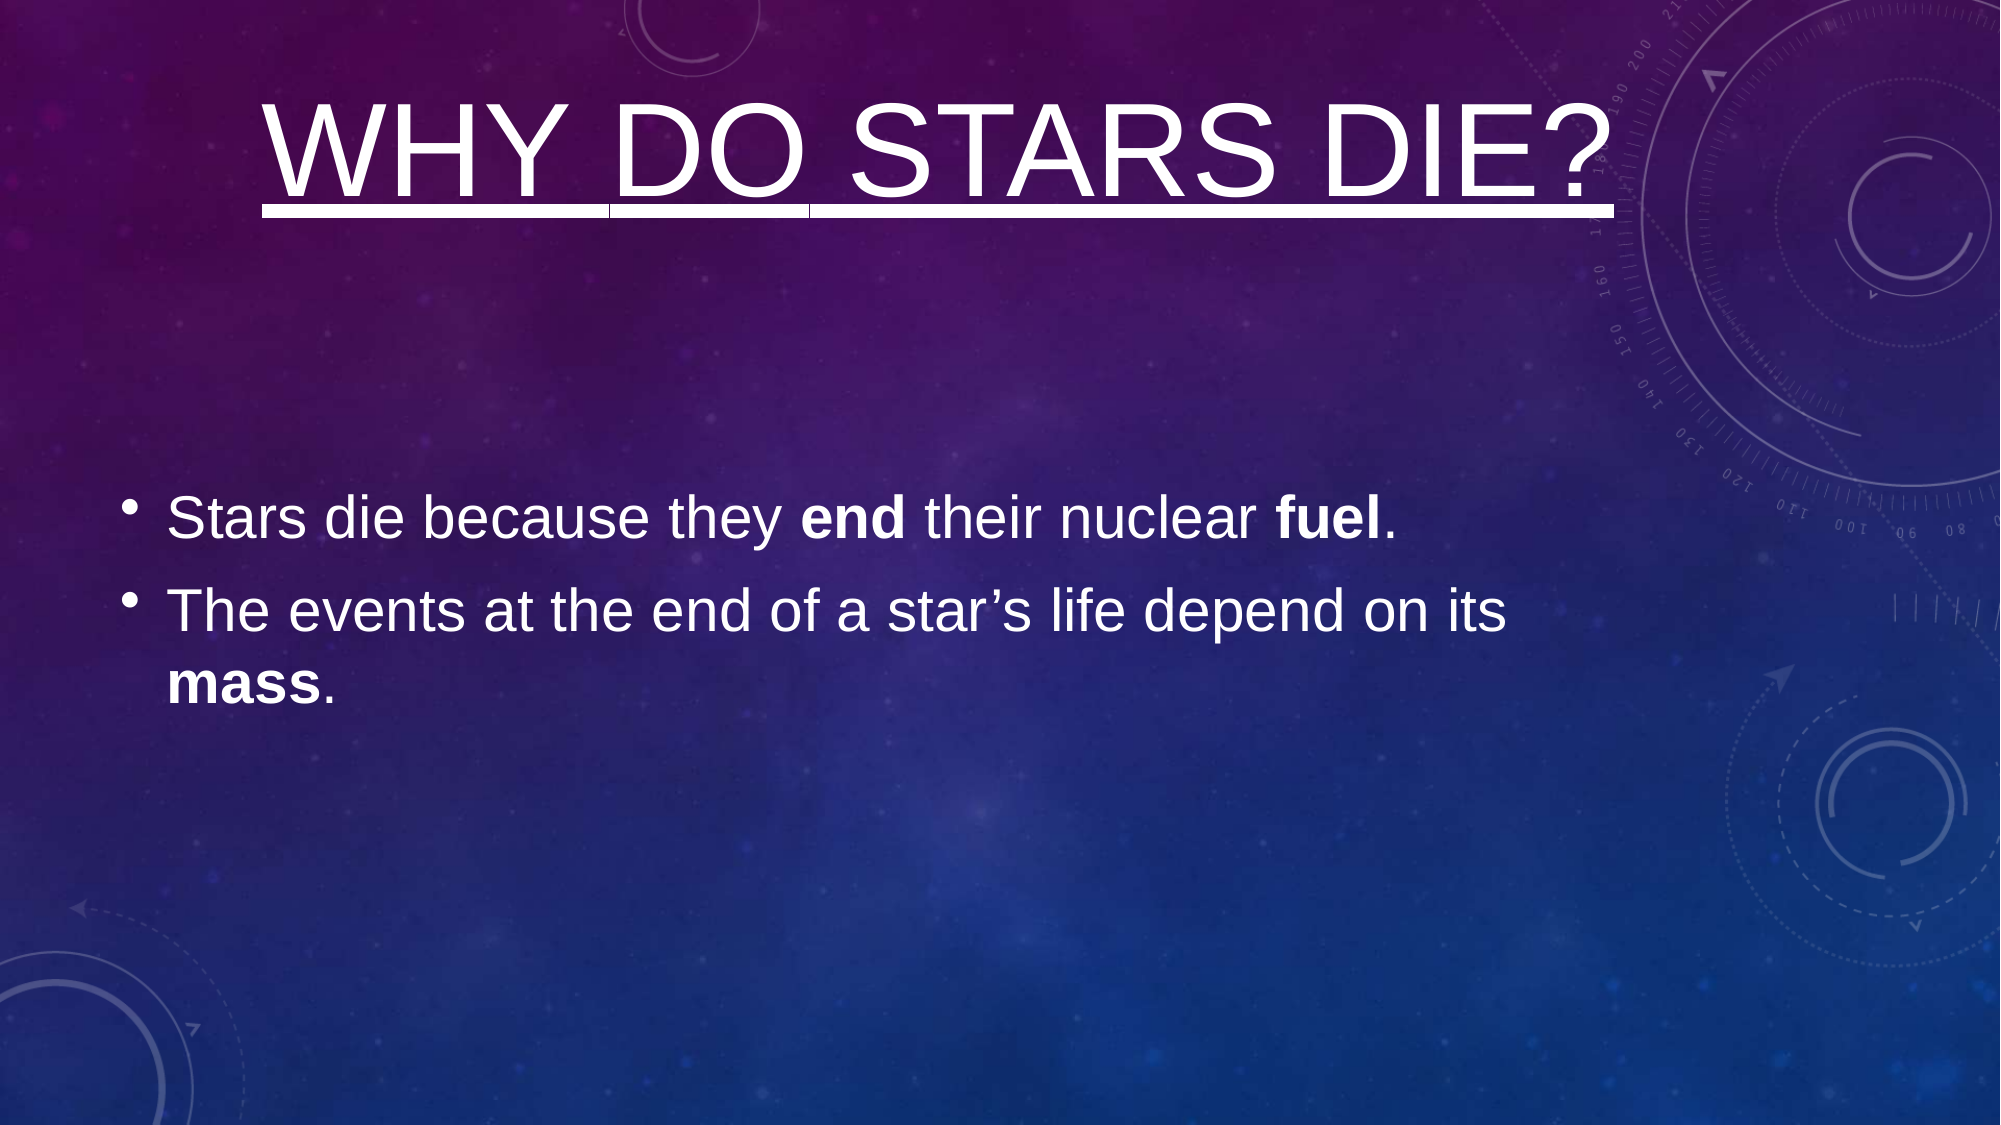

# WHY DO STARS DIE?
Stars die because they end their nuclear fuel.
The events at the end of a star’s life depend on its mass.